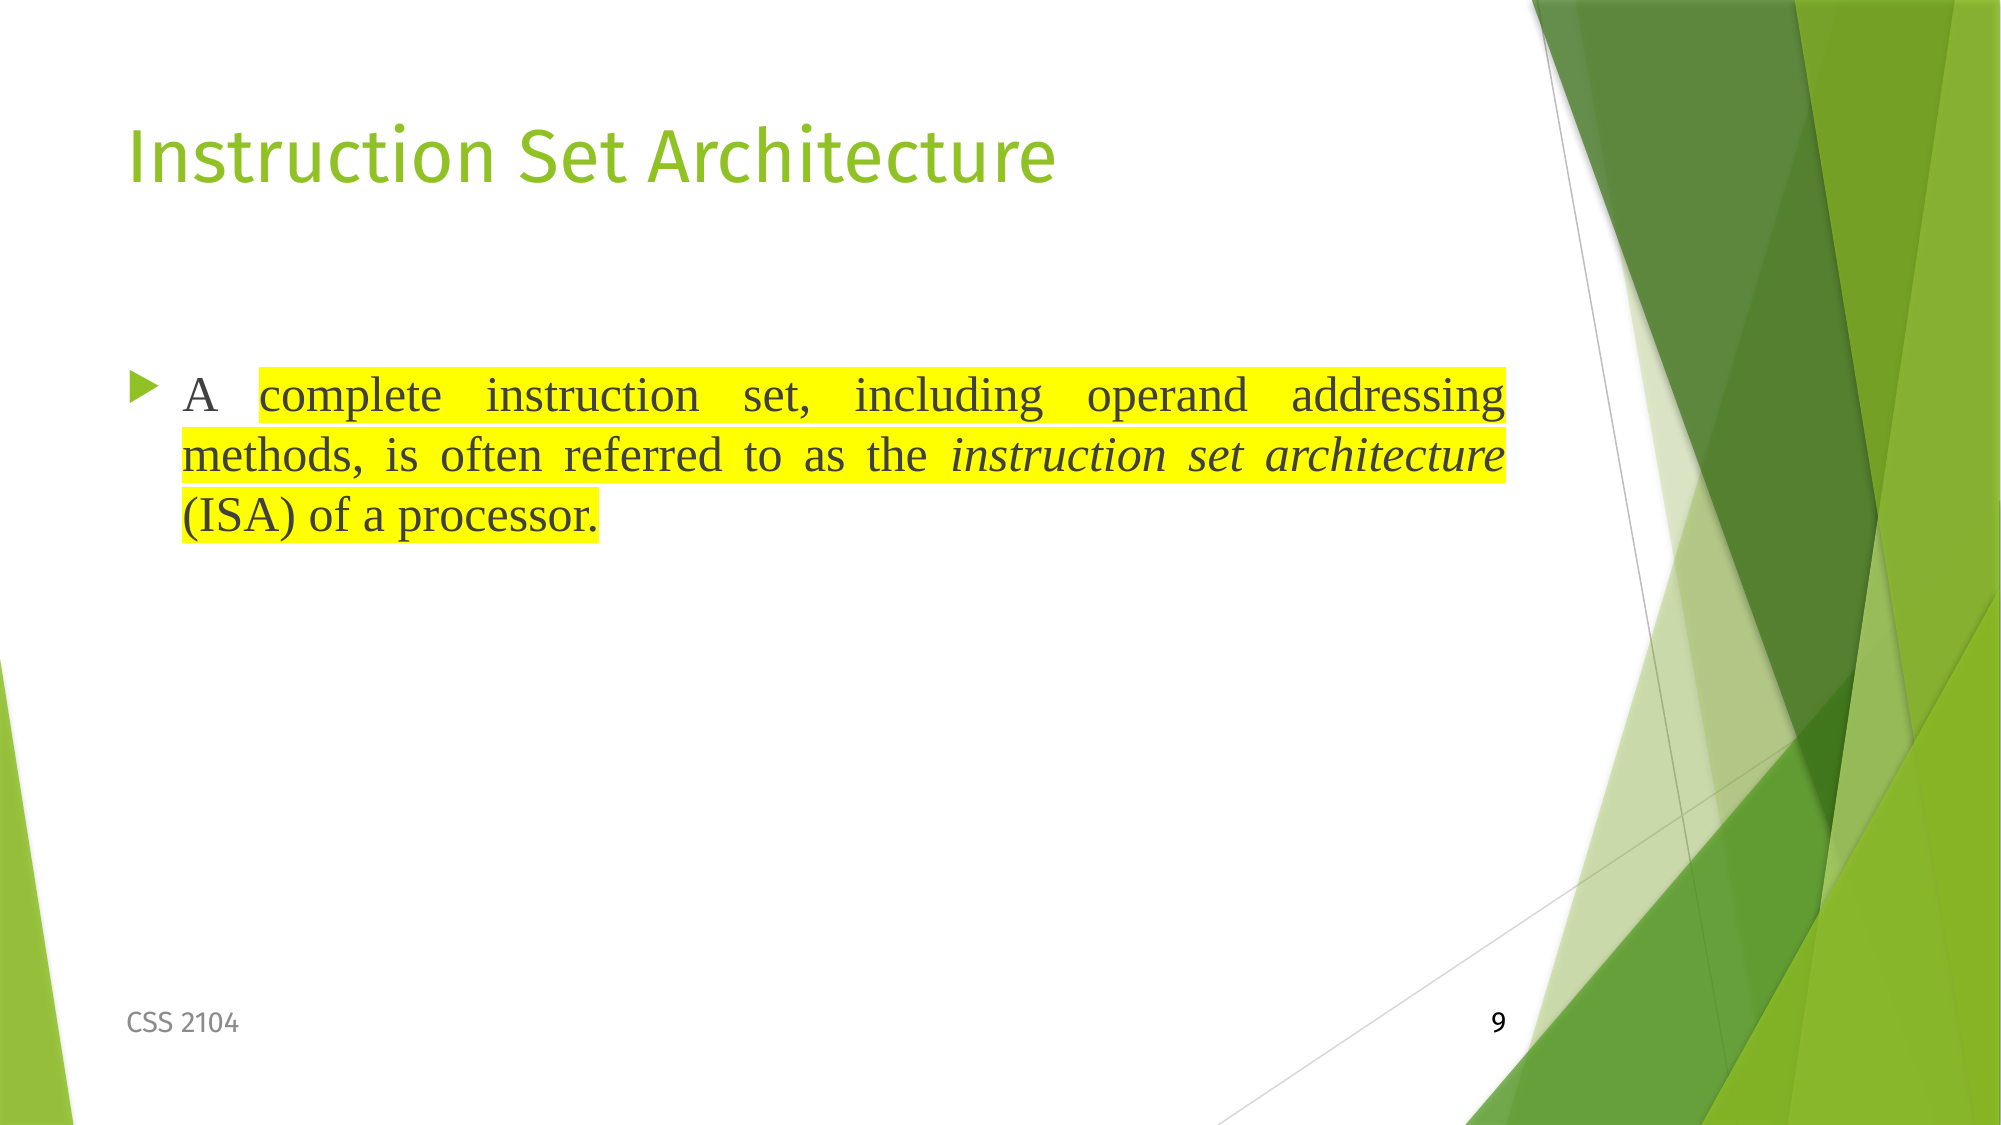

# Instruction Set Architecture
A complete instruction set, including operand addressing methods, is often referred to as the instruction set architecture (ISA) of a processor.
CSS 2104
9